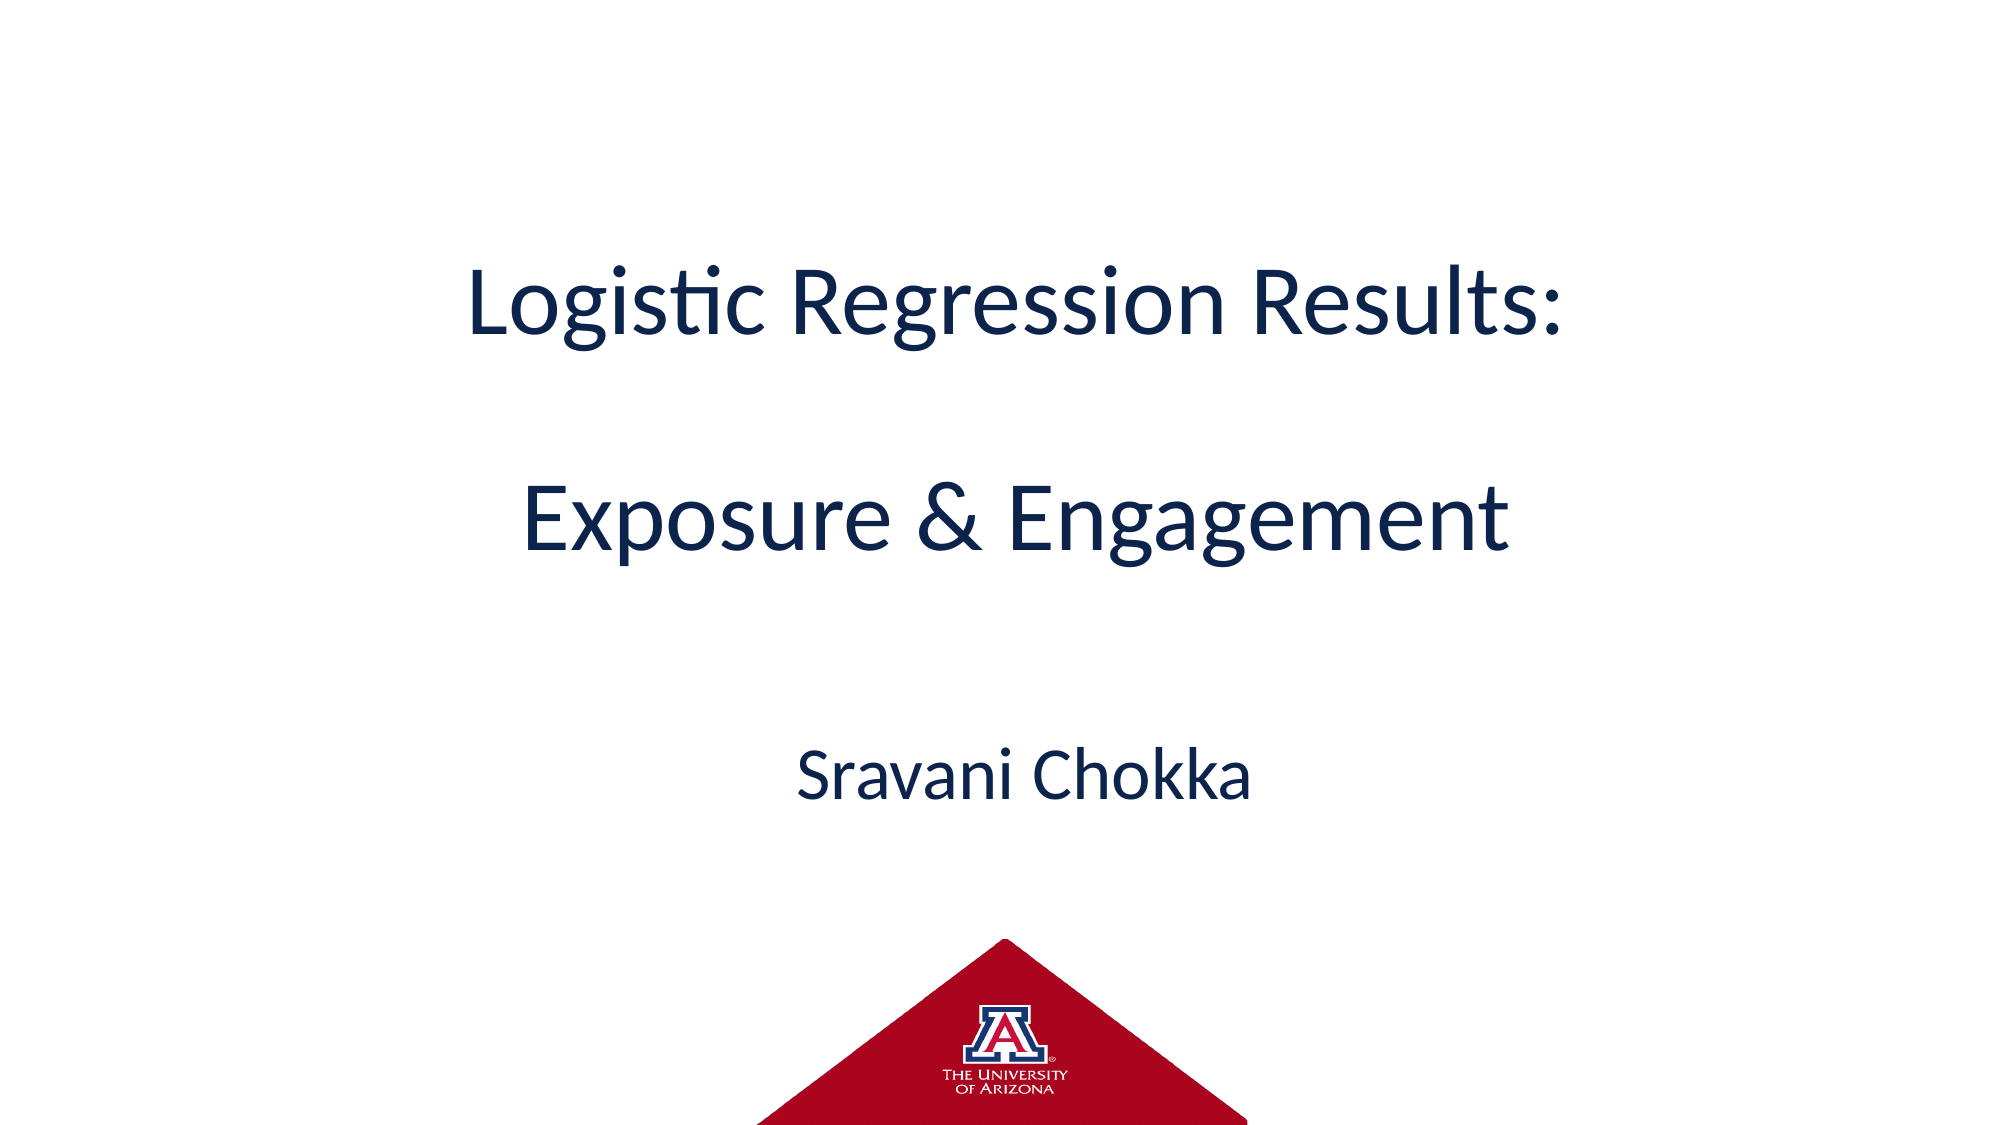

# Logistic Regression Results: Exposure & Engagement
Sravani Chokka